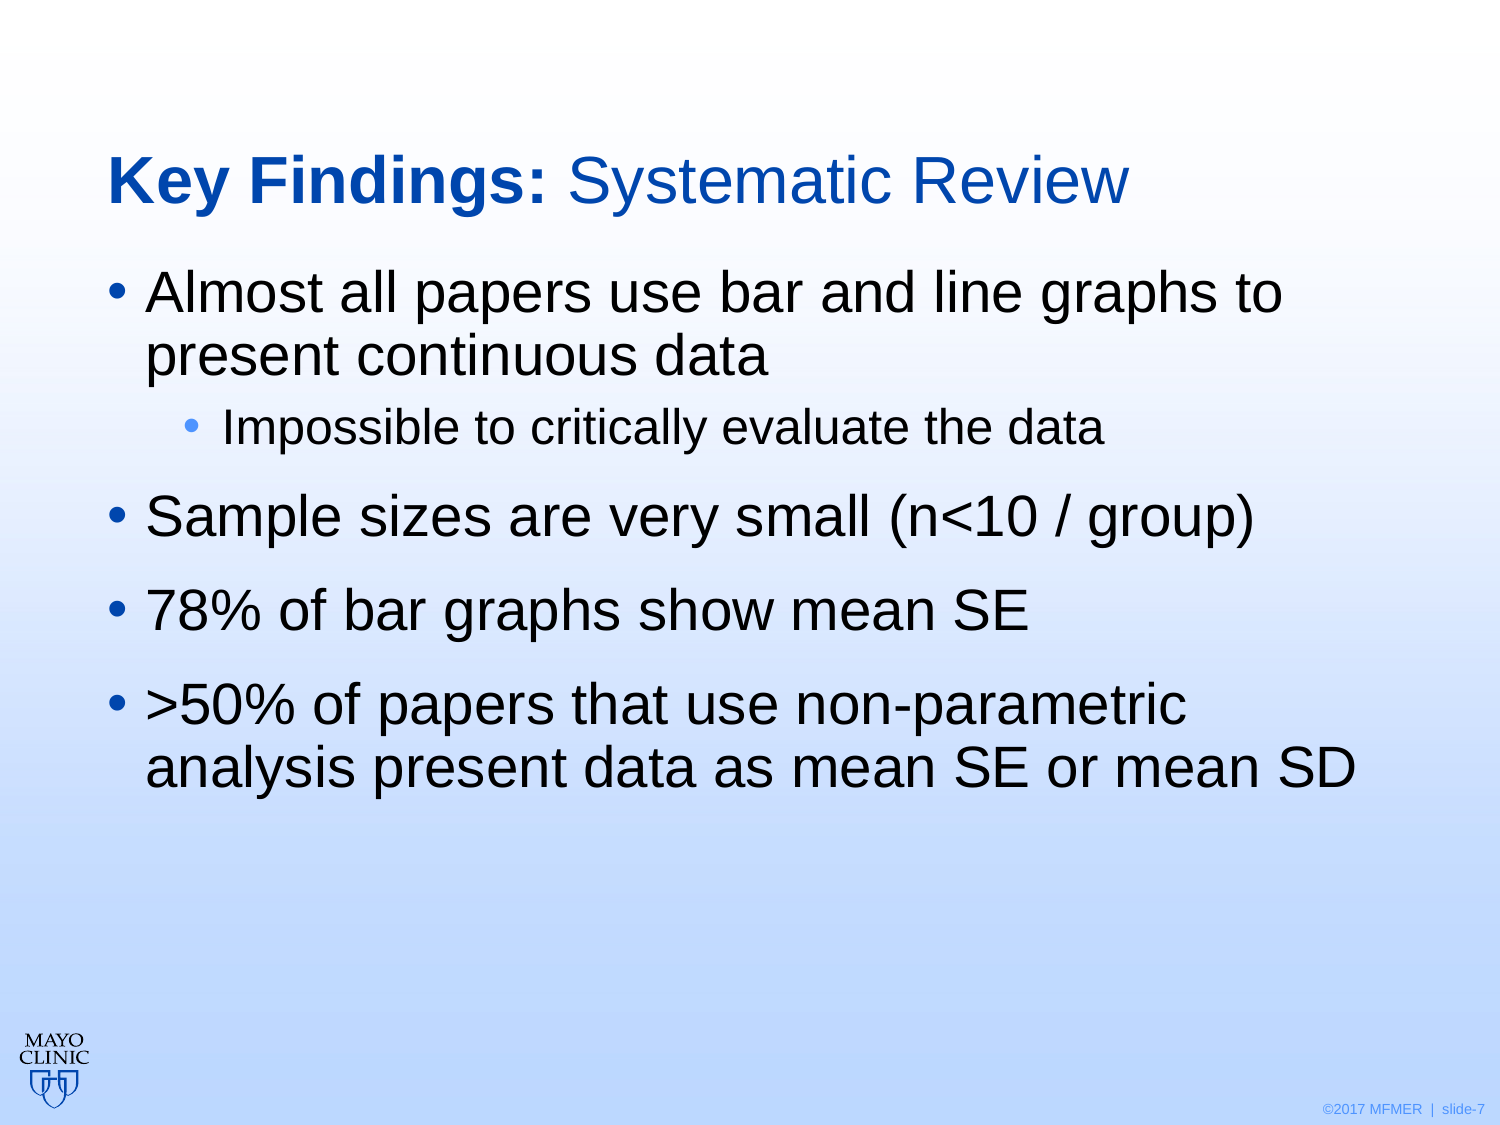

# Key Findings: Systematic Review
Almost all papers use bar and line graphs to present continuous data
Impossible to critically evaluate the data
Sample sizes are very small (n<10 / group)
78% of bar graphs show mean SE
>50% of papers that use non-parametric analysis present data as mean SE or mean SD